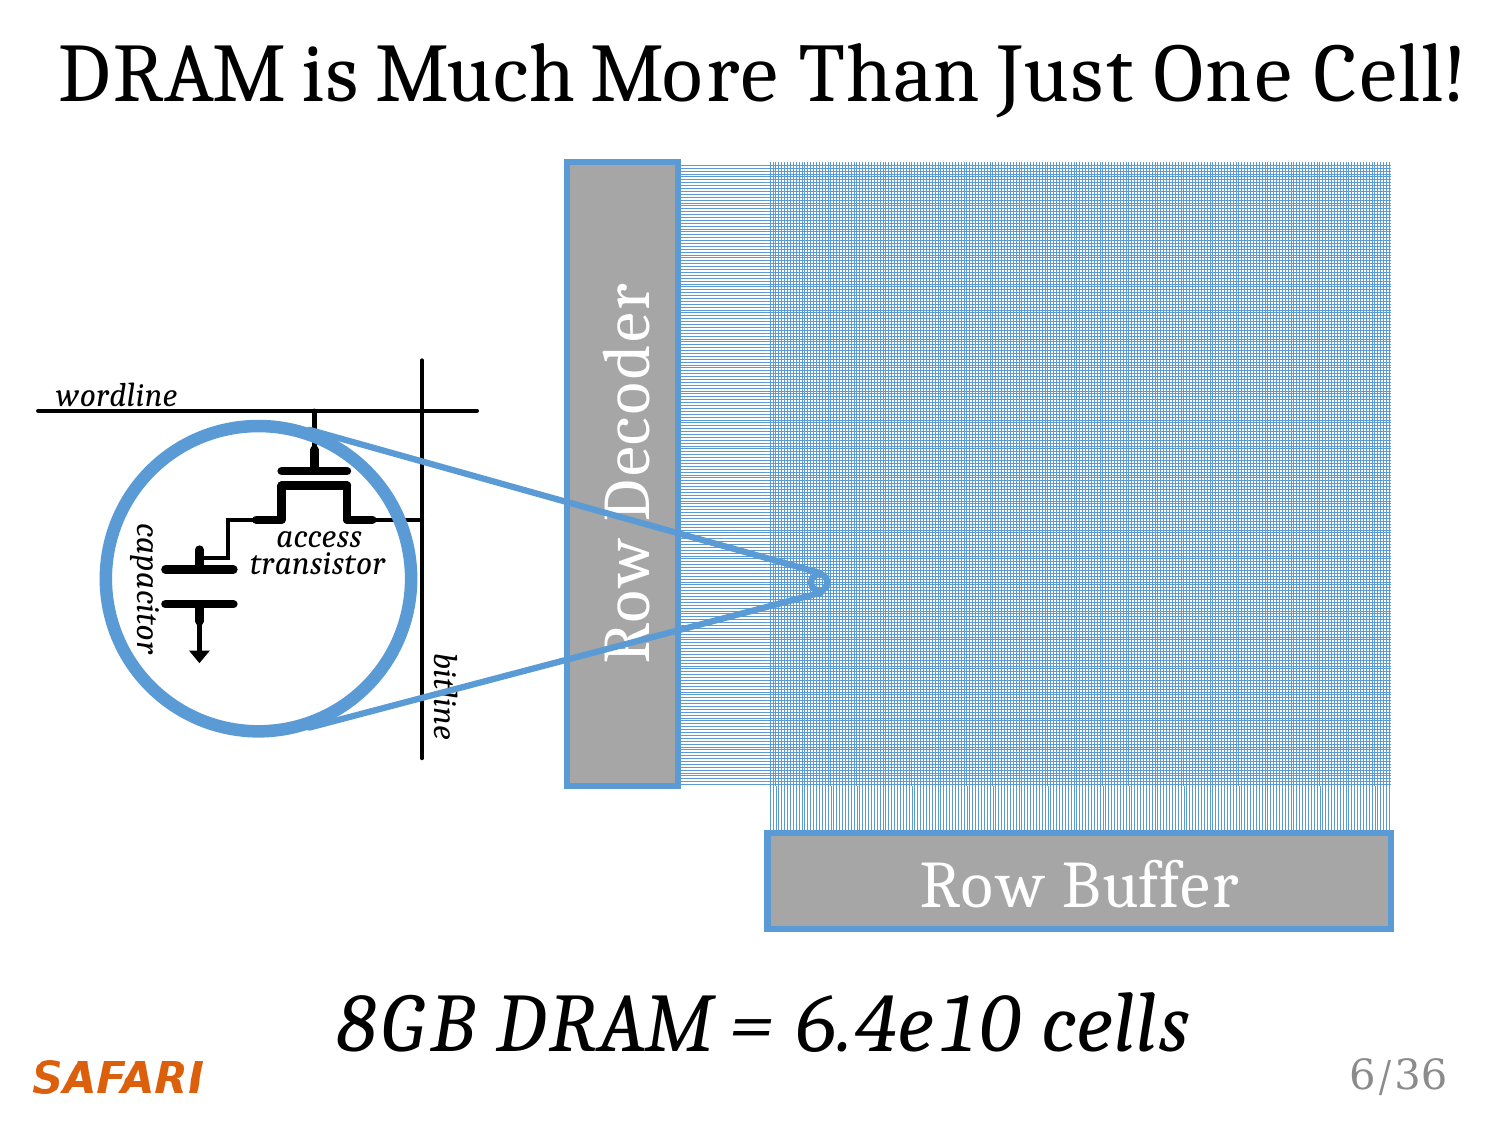

DRAM is Much More Than Just One Cell!
Row Decoder

Row Buffer
wordline

access
transistor
capacitor
bitline

8GB DRAM = 6.4e10 cells
6/36